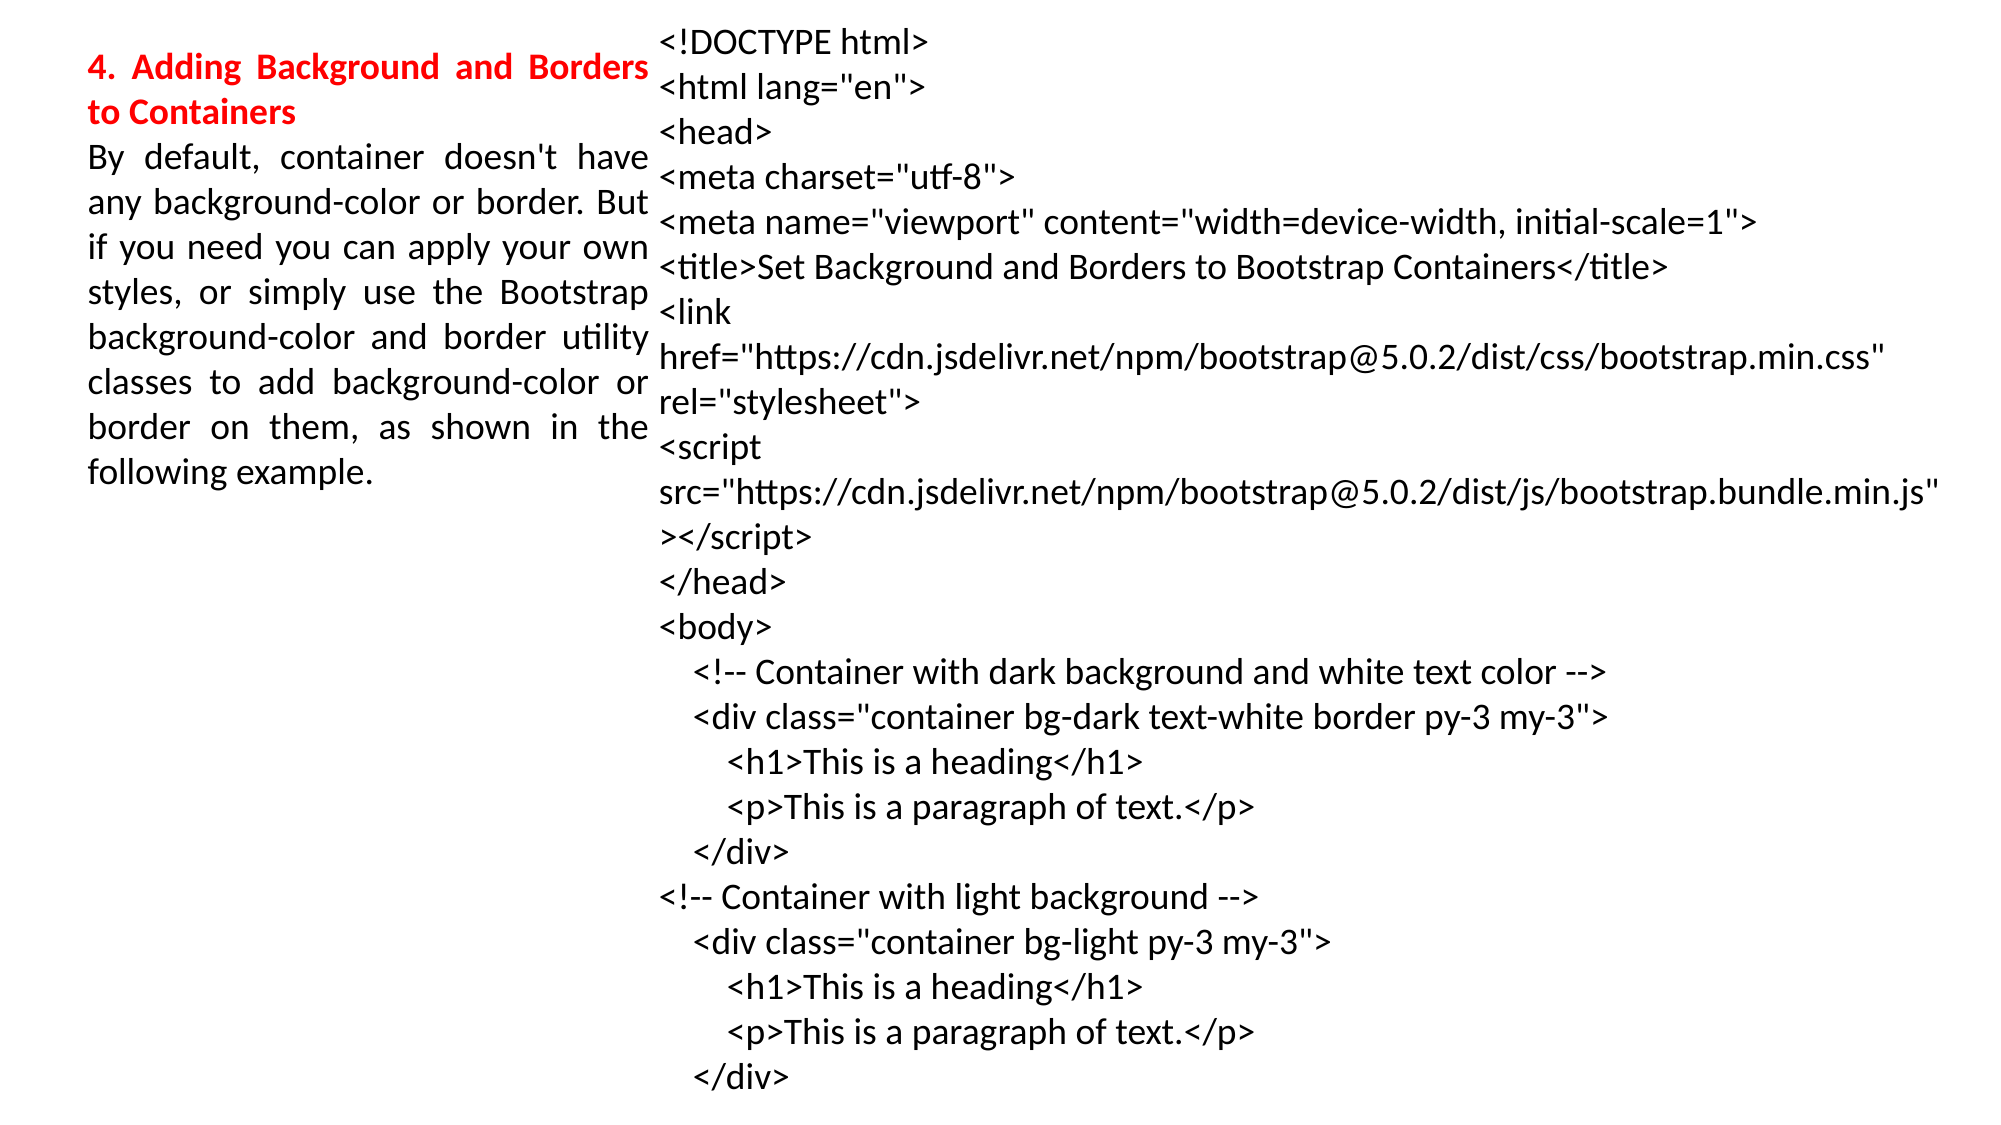

<!DOCTYPE html>
<html lang="en">
<head>
<meta charset="utf-8">
<meta name="viewport" content="width=device-width, initial-scale=1">
<title>Set Background and Borders to Bootstrap Containers</title>
<link href="https://cdn.jsdelivr.net/npm/bootstrap@5.0.2/dist/css/bootstrap.min.css" rel="stylesheet">
<script src="https://cdn.jsdelivr.net/npm/bootstrap@5.0.2/dist/js/bootstrap.bundle.min.js"></script>
</head>
<body>
    <!-- Container with dark background and white text color -->
    <div class="container bg-dark text-white border py-3 my-3">
        <h1>This is a heading</h1>
        <p>This is a paragraph of text.</p>
    </div>
<!-- Container with light background -->
    <div class="container bg-light py-3 my-3">
        <h1>This is a heading</h1>
        <p>This is a paragraph of text.</p>
    </div>

    <!-- Container with border -->
    <div class="container border py-3 my-3">
        <h1>This is a heading</h1>
        <p>This is a paragraph of text.</p>
    </div>
</body>
</html>
4. Adding Background and Borders to Containers
By default, container doesn't have any background-color or border. But if you need you can apply your own styles, or simply use the Bootstrap background-color and border utility classes to add background-color or border on them, as shown in the following example.